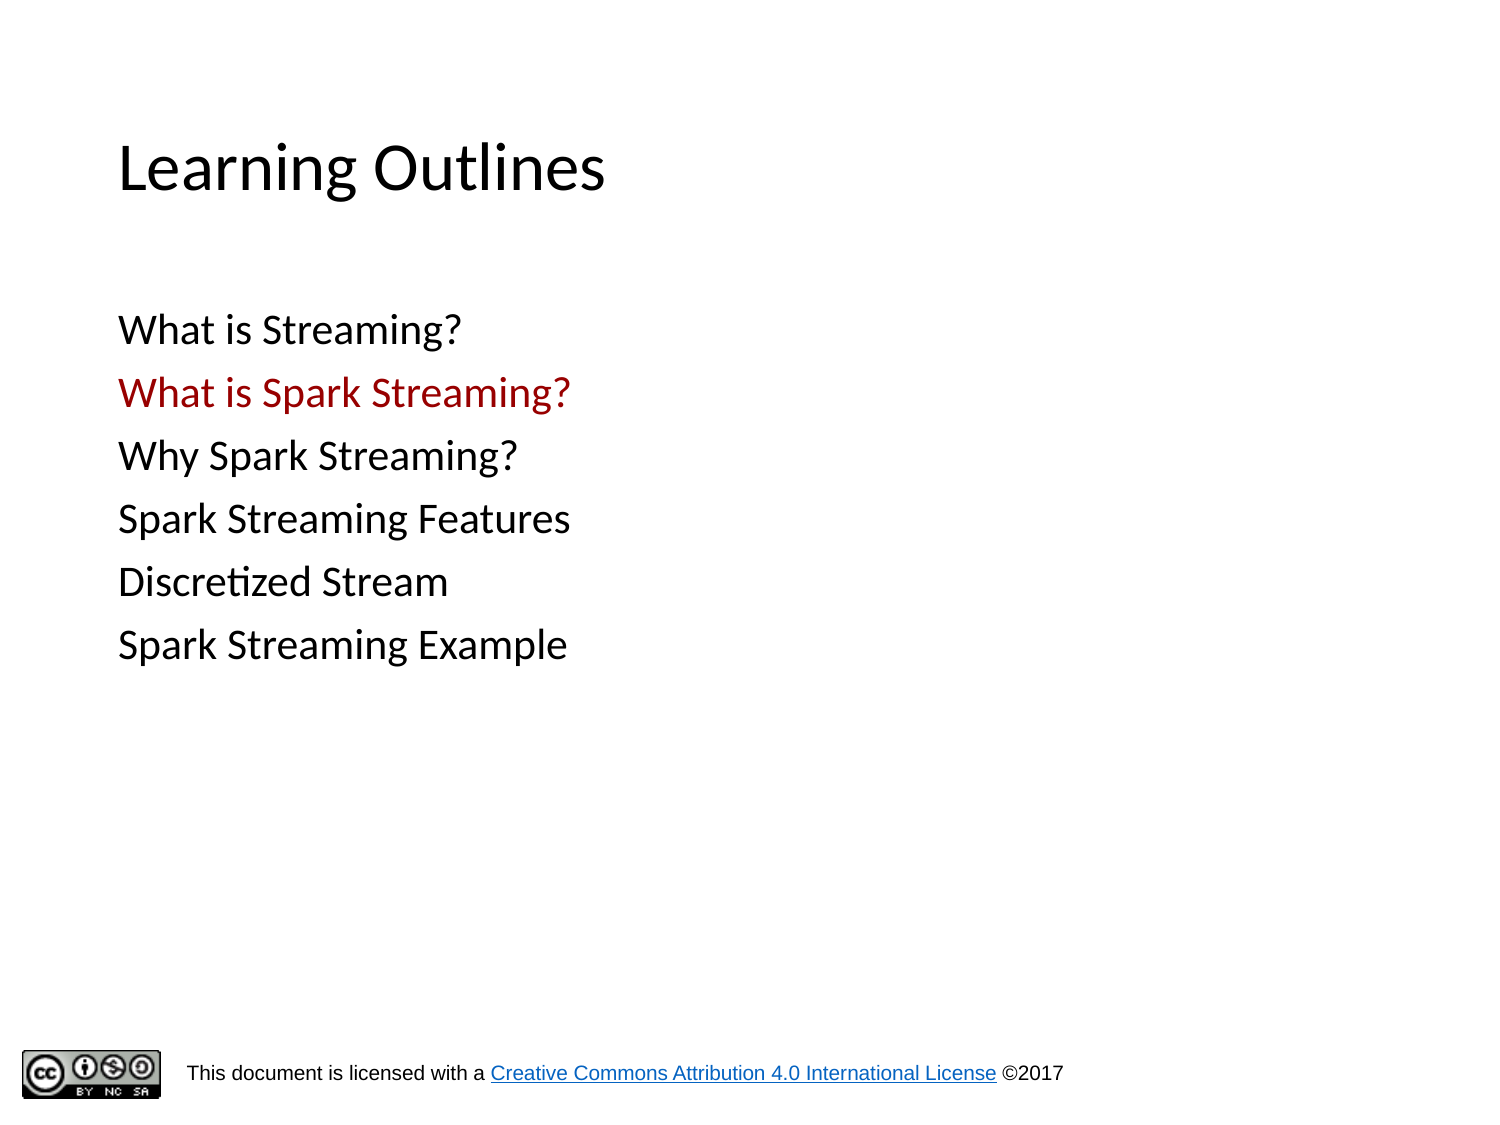

# Learning Outlines
What is Streaming?
What is Spark Streaming?
Why Spark Streaming?
Spark Streaming Features
Discretized Stream
Spark Streaming Example